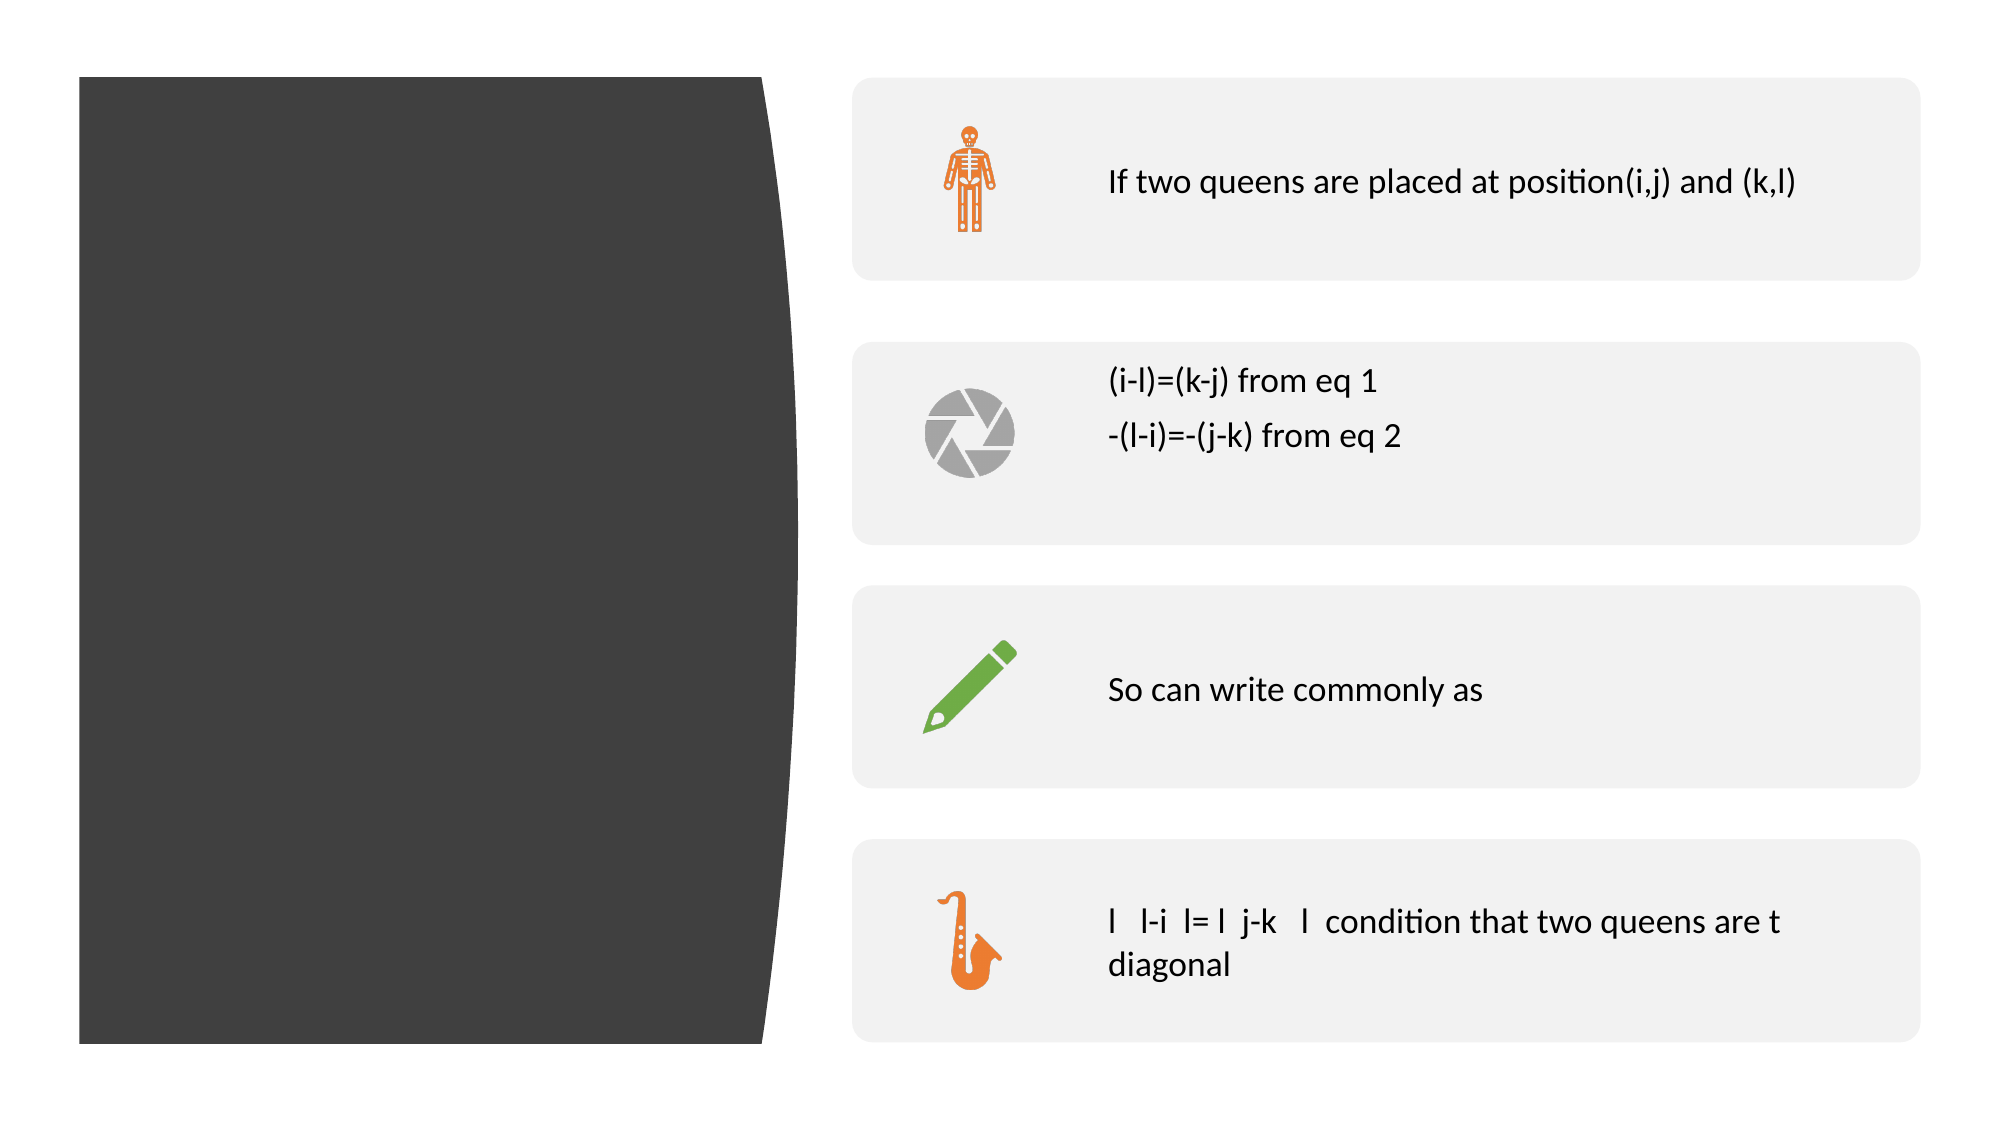

If two queens are placed at position(i,j) and (k,l)
(i-l)=(k-j) from eq 1
-(l-i)=-(j-k) from eq 2

So can write commonly as
l   l-i  l= l  j-k   l  condition that two queens are t diagonal